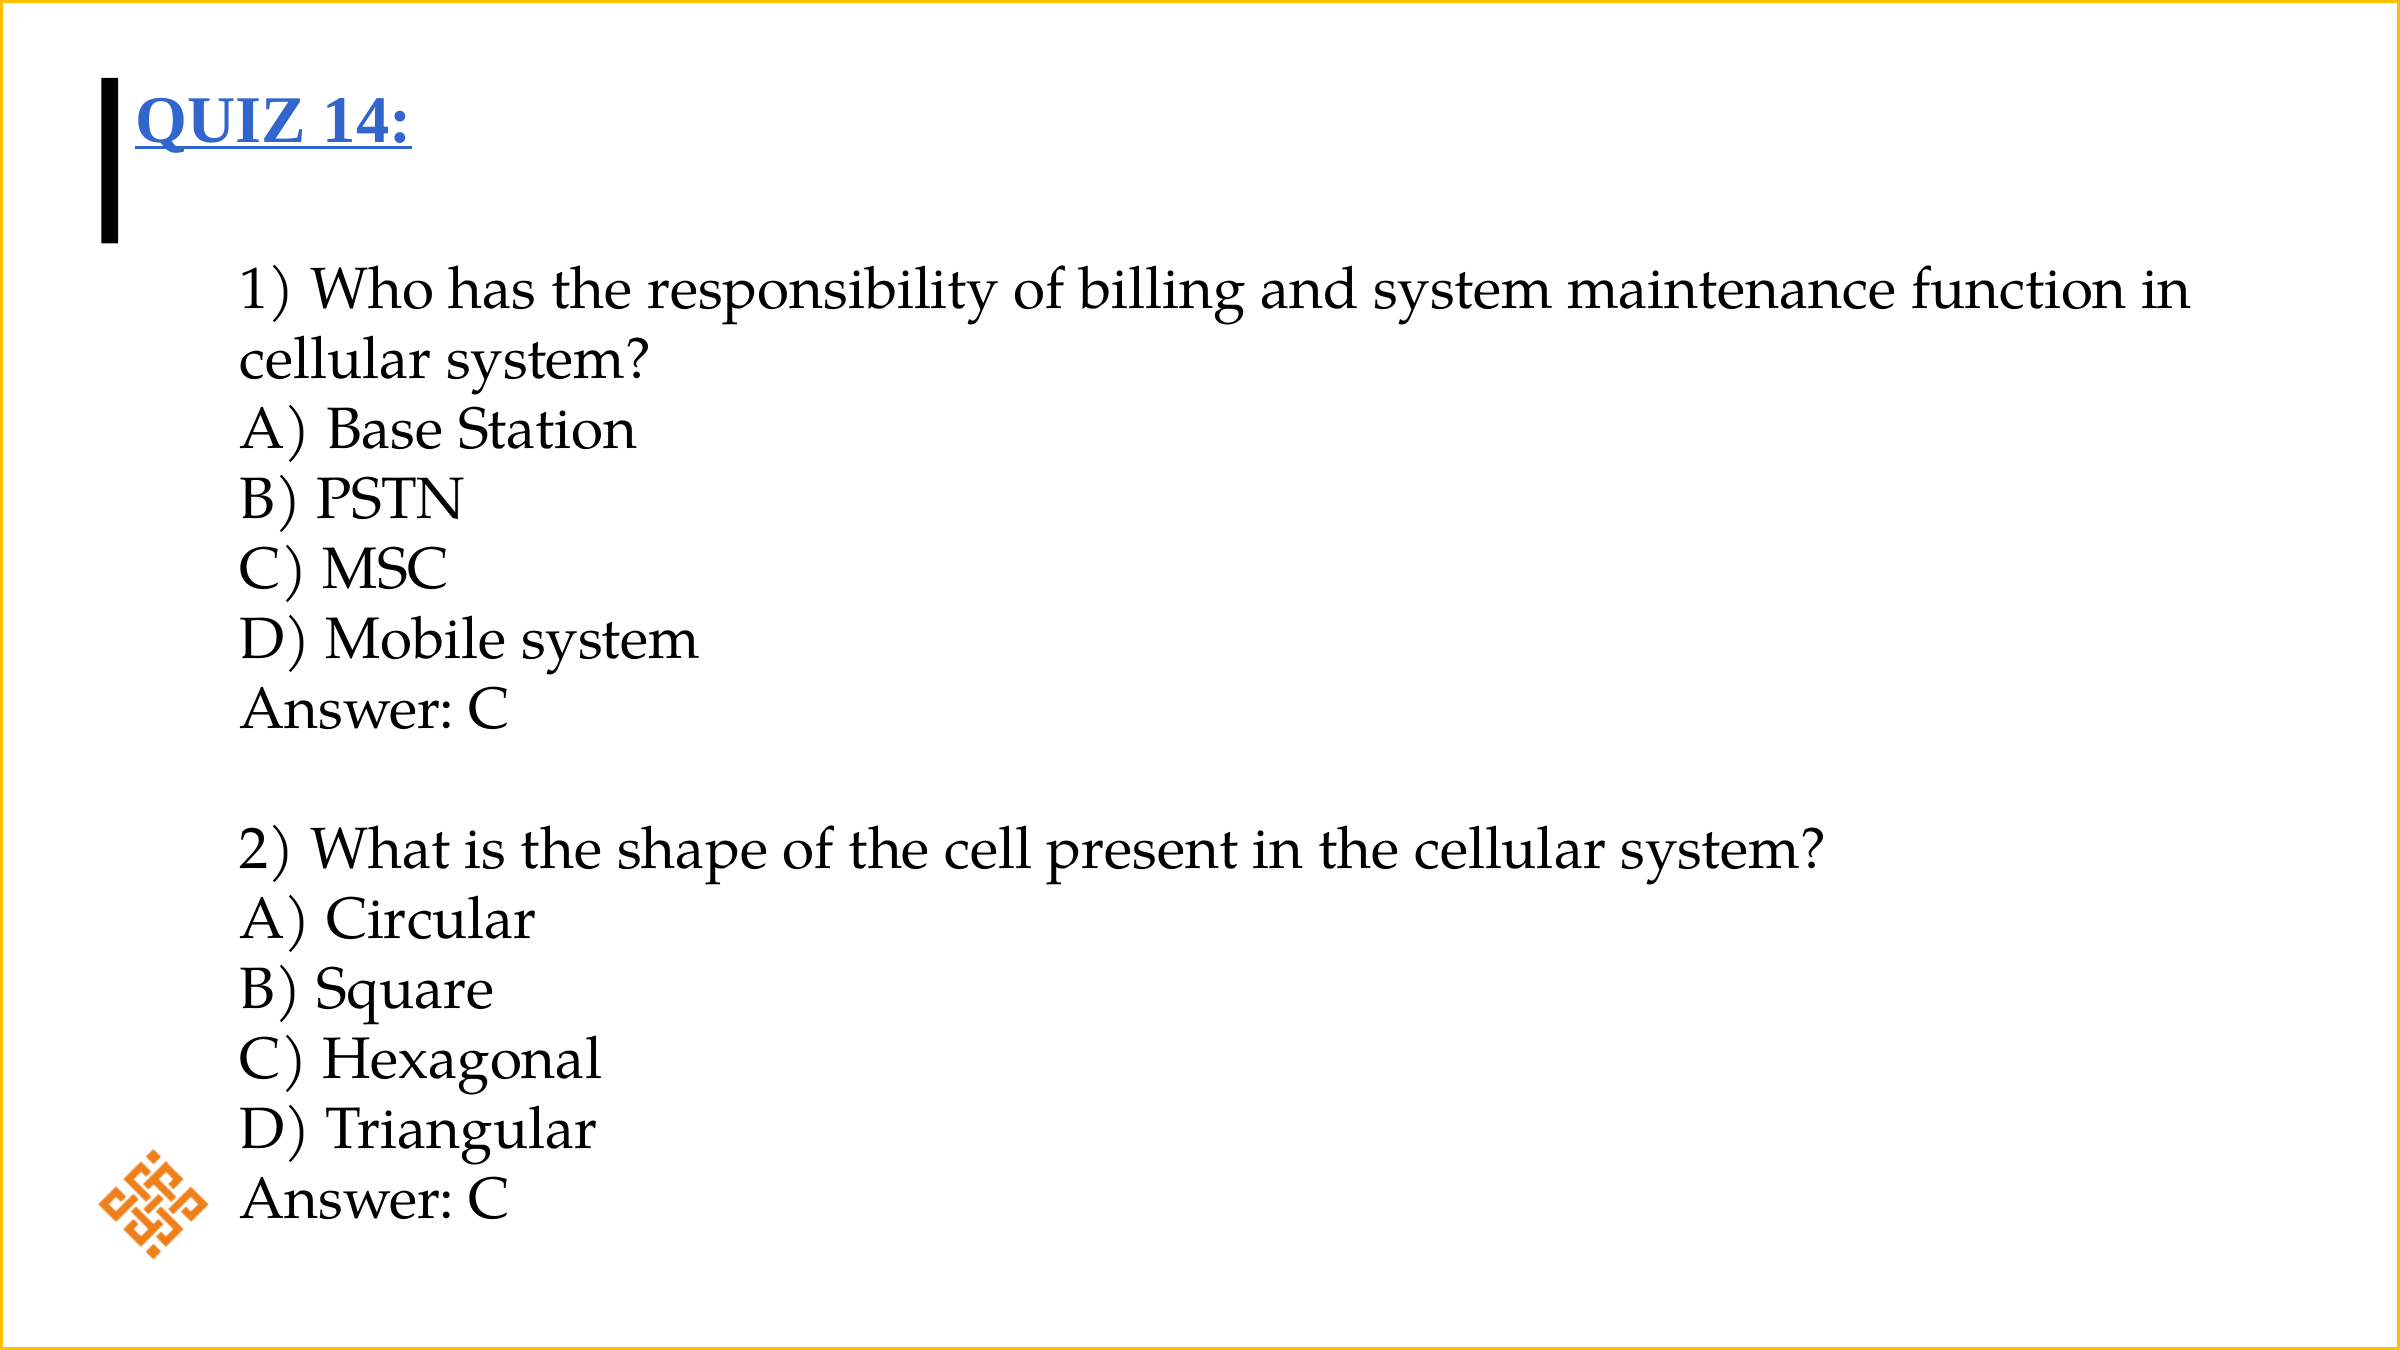

# Quiz 14:
1) Who has the responsibility of billing and system maintenance function in cellular system?
A) Base Station
B) PSTN
C) MSC
D) Mobile system
Answer: C

2) What is the shape of the cell present in the cellular system?
A) Circular
B) Square
C) Hexagonal
D) Triangular
Answer: C